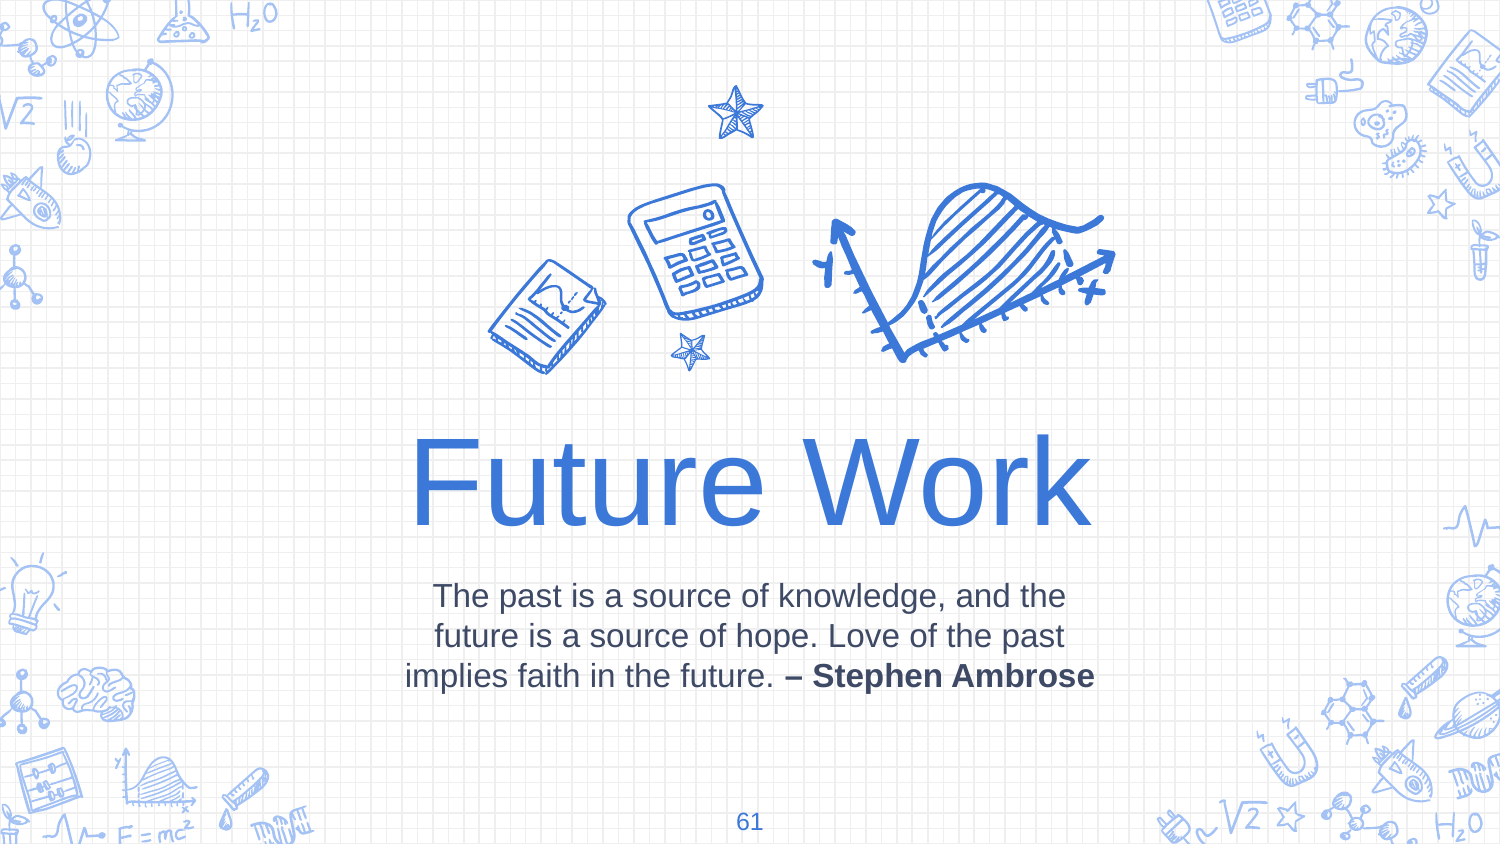

Future Work
The past is a source of knowledge, and the future is a source of hope. Love of the past implies faith in the future. – Stephen Ambrose
61